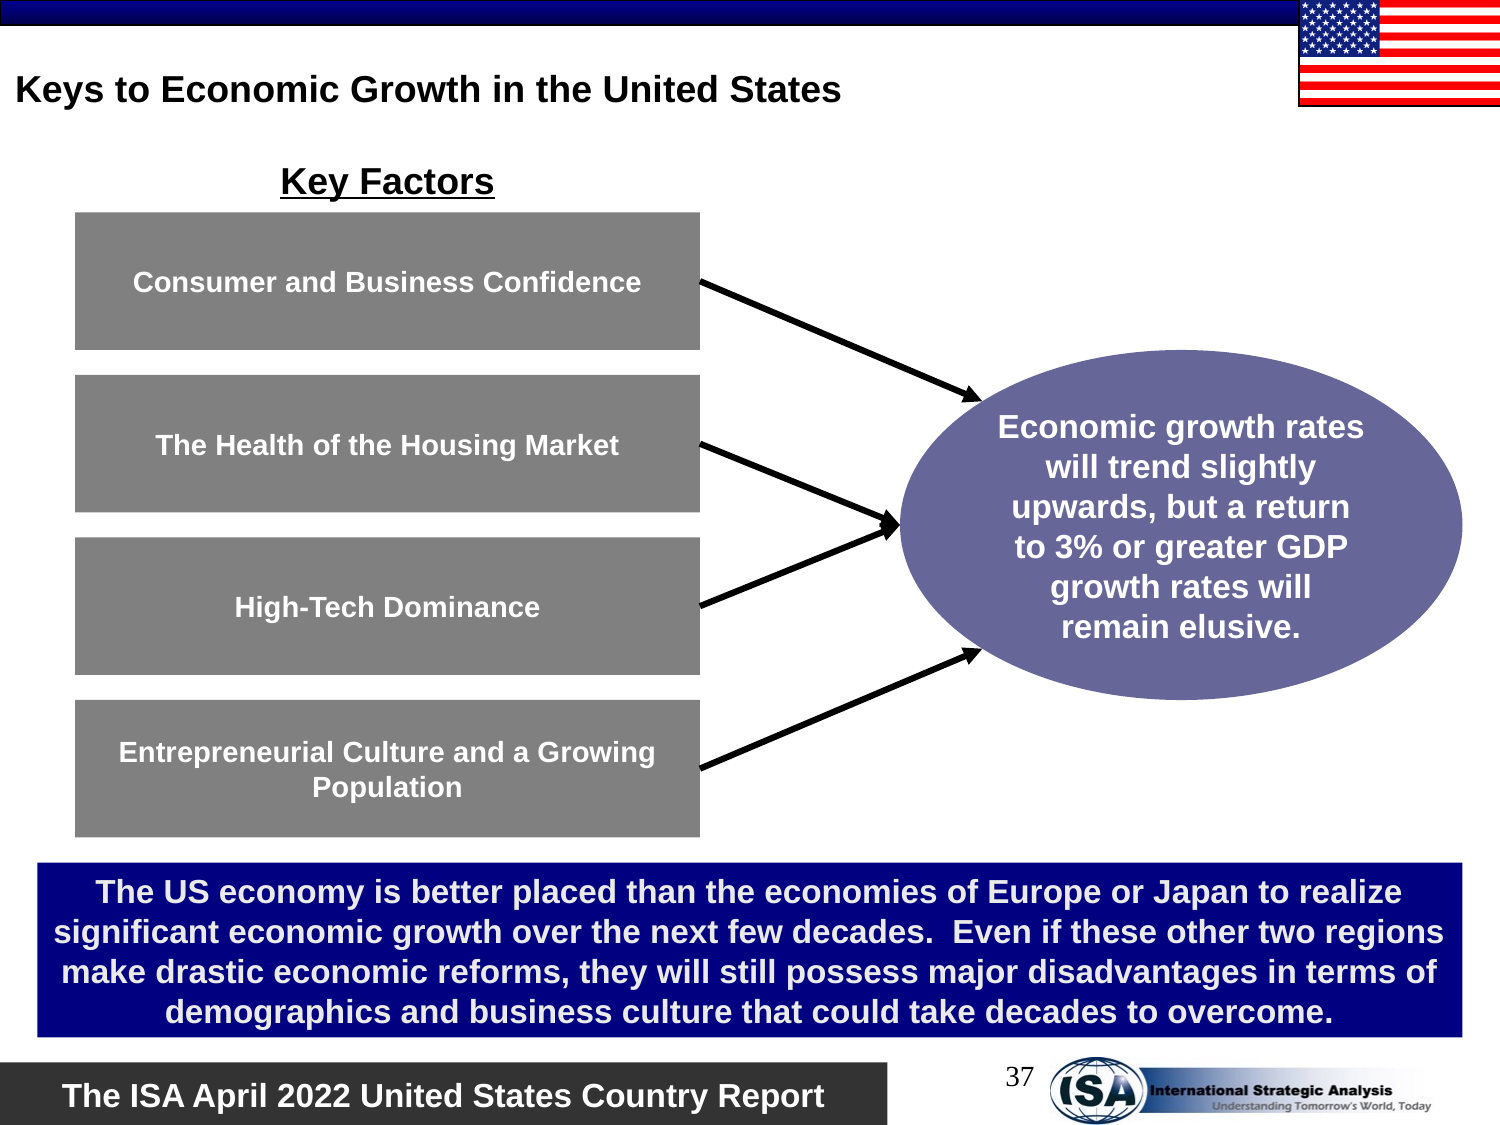

# Keys to Economic Growth in the United States
Key Factors
Consumer and Business Confidence
Economic growth rates will trend slightly upwards, but a return to 3% or greater GDP growth rates will remain elusive.
The Health of the Housing Market
High-Tech Dominance
Entrepreneurial Culture and a Growing Population
The US economy is better placed than the economies of Europe or Japan to realize significant economic growth over the next few decades.  Even if these other two regions make drastic economic reforms, they will still possess major disadvantages in terms of demographics and business culture that could take decades to overcome.
37